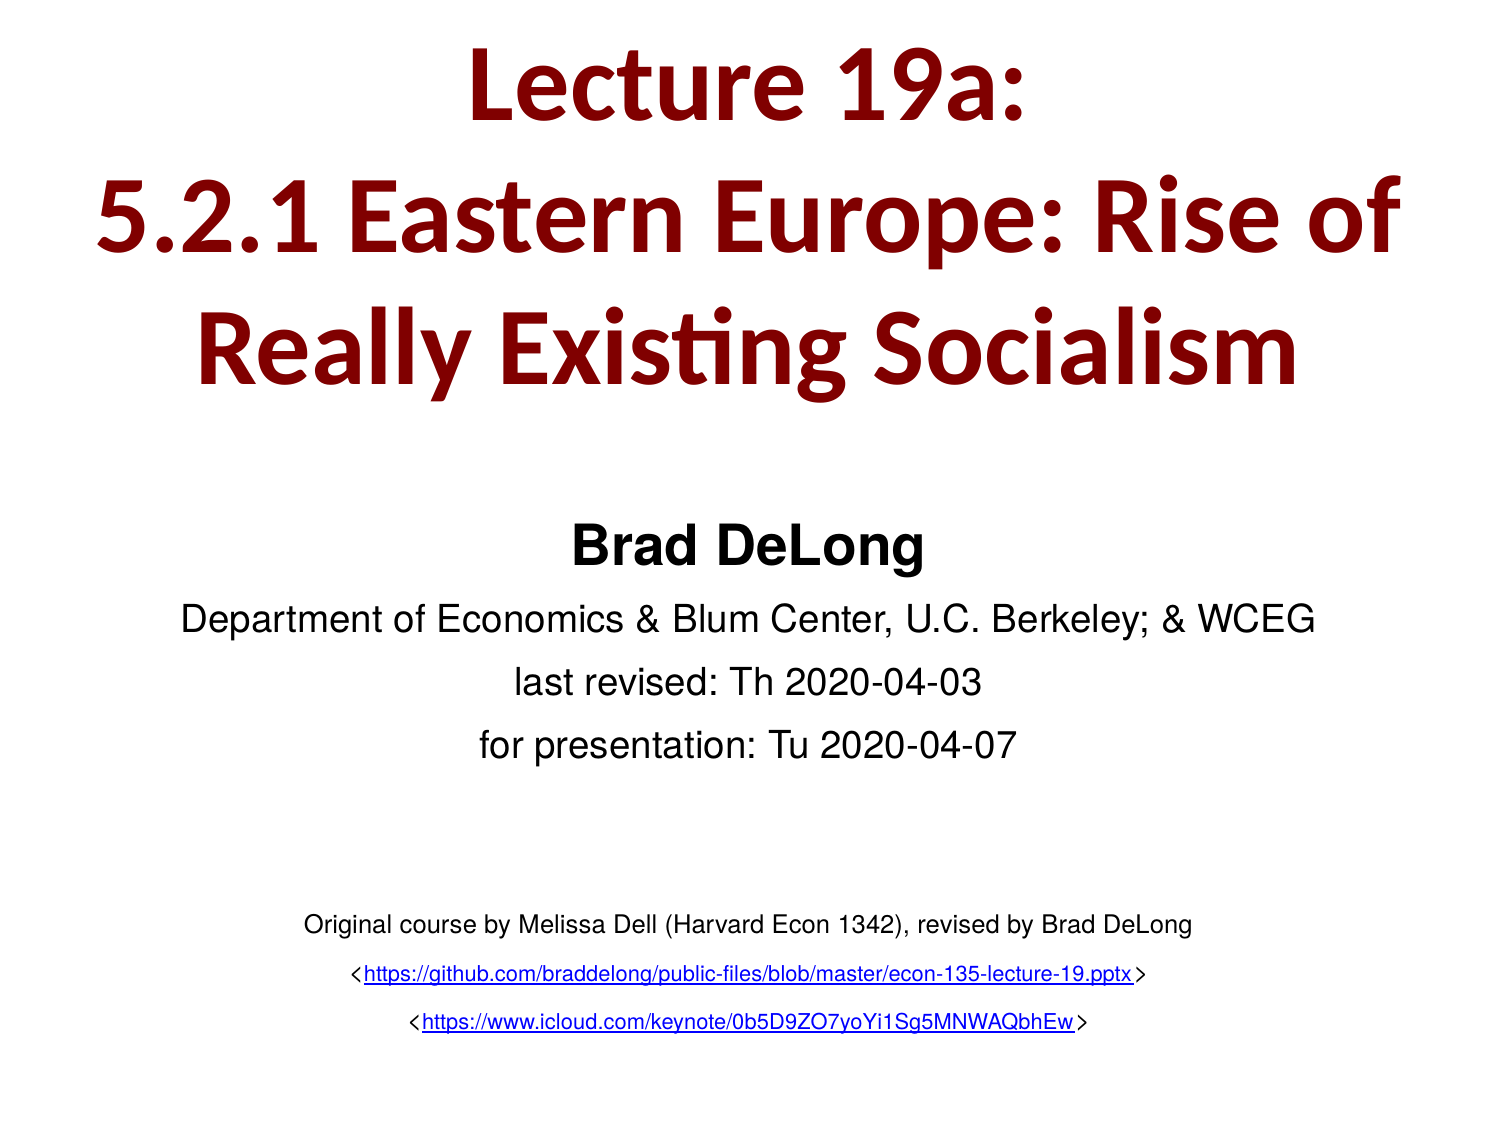

Lecture 19a:
5.2.1 Eastern Europe: Rise of Really Existing Socialism

Brad DeLong
Department of Economics & Blum Center, U.C. Berkeley; & WCEG
last revised: Th 2020-04-03
for presentation: Tu 2020-04-07

Original course by Melissa Dell (Harvard Econ 1342), revised by Brad DeLong
<https://github.com/braddelong/public-files/blob/master/econ-135-lecture-19.pptx>
<https://www.icloud.com/keynote/0b5D9ZO7yoYi1Sg5MNWAQbhEw>